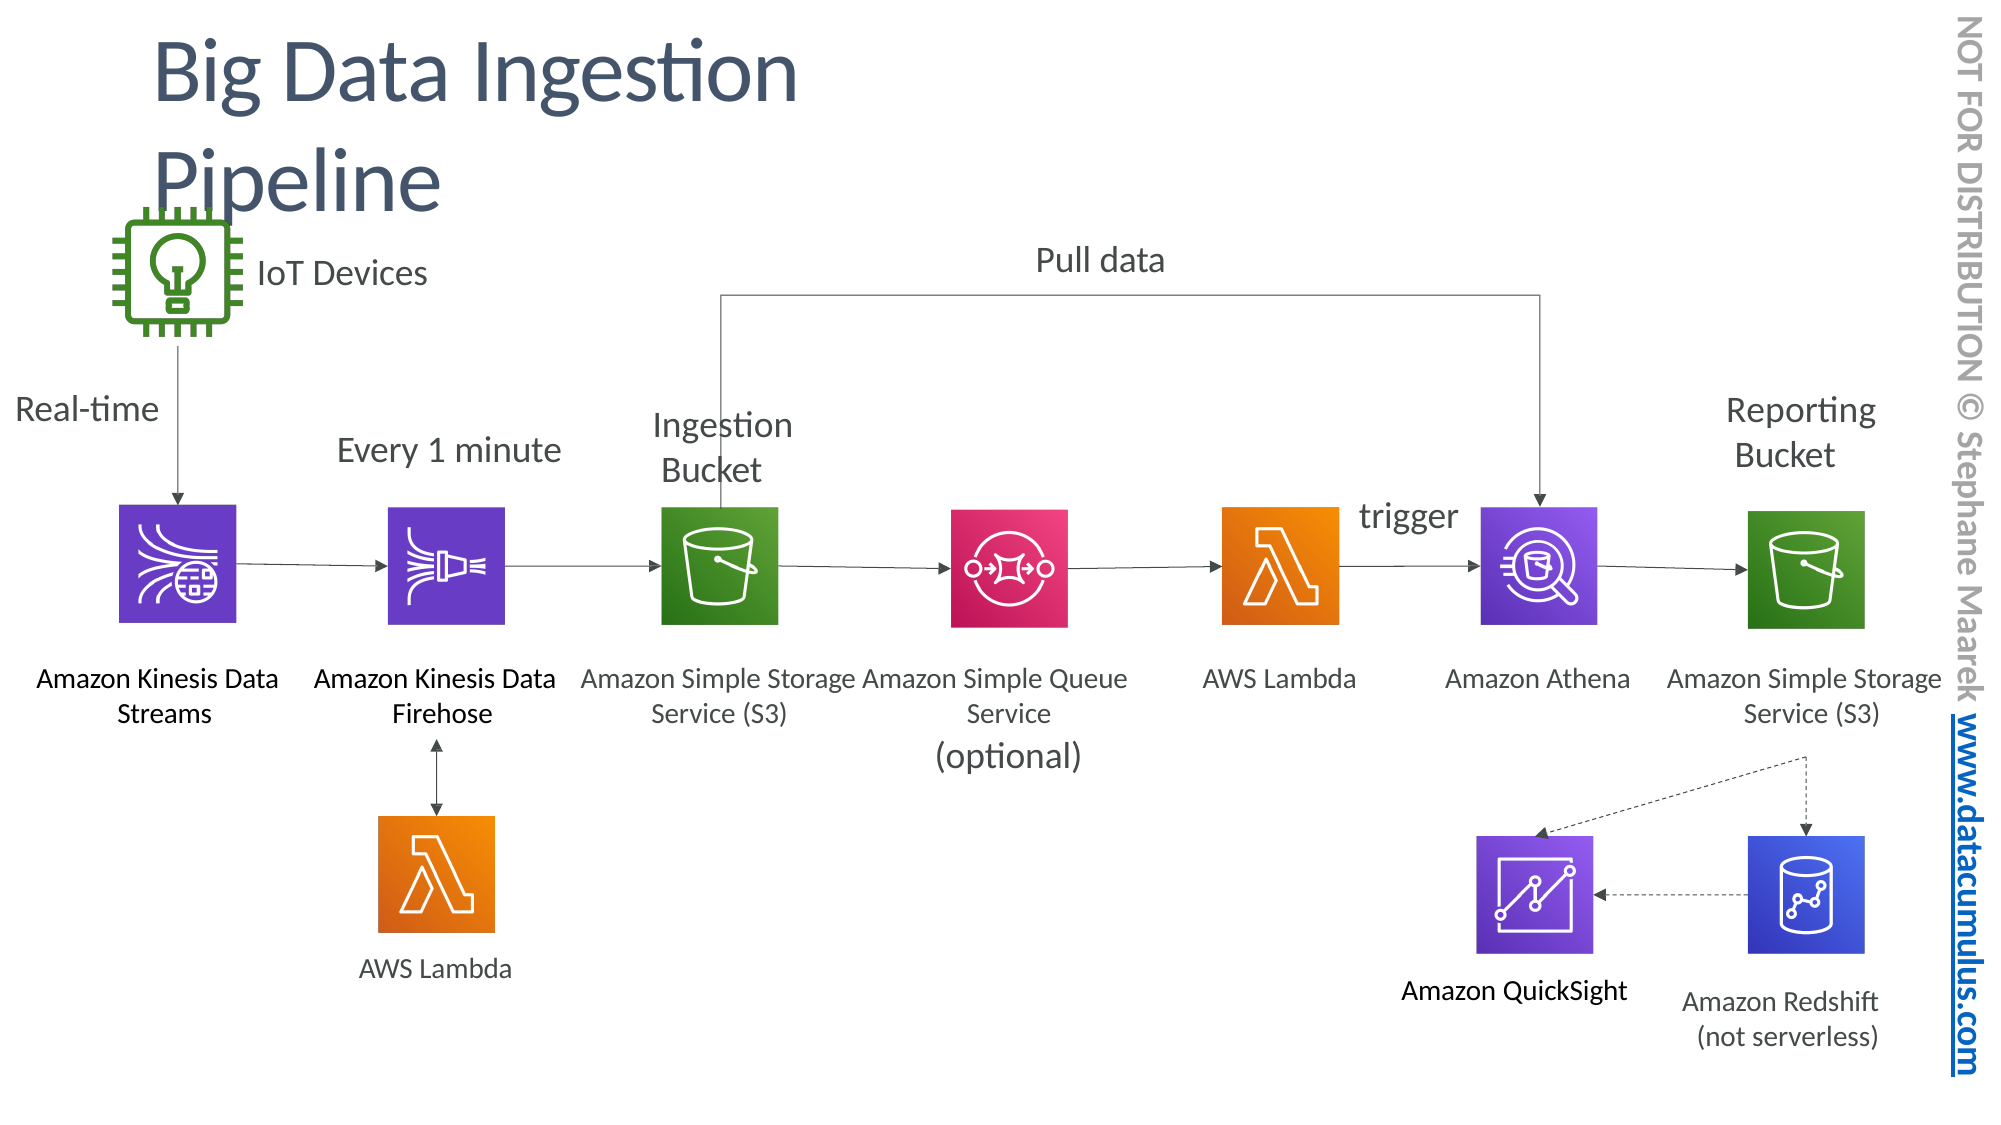

NOT FOR DISTRIBUTION © Stephane Maarek www.datacumulus.com
# Big Data Ingestion Pipeline

Pull data
IoT Devices

Real-time
Reporting  Bucket
Ingestion  Bucket
Every 1 minute
trigger

Amazon Kinesis Data  Streams
Amazon Kinesis Data  Firehose
Amazon Simple Storage Amazon Simple Queue
AWS Lambda
Amazon Athena
Amazon Simple Storage  Service (S3)
Service (S3)
Service
(optional)

AWS Lambda
Amazon QuickSight
Amazon Redshift  (not serverless)
© Stephane Maarek